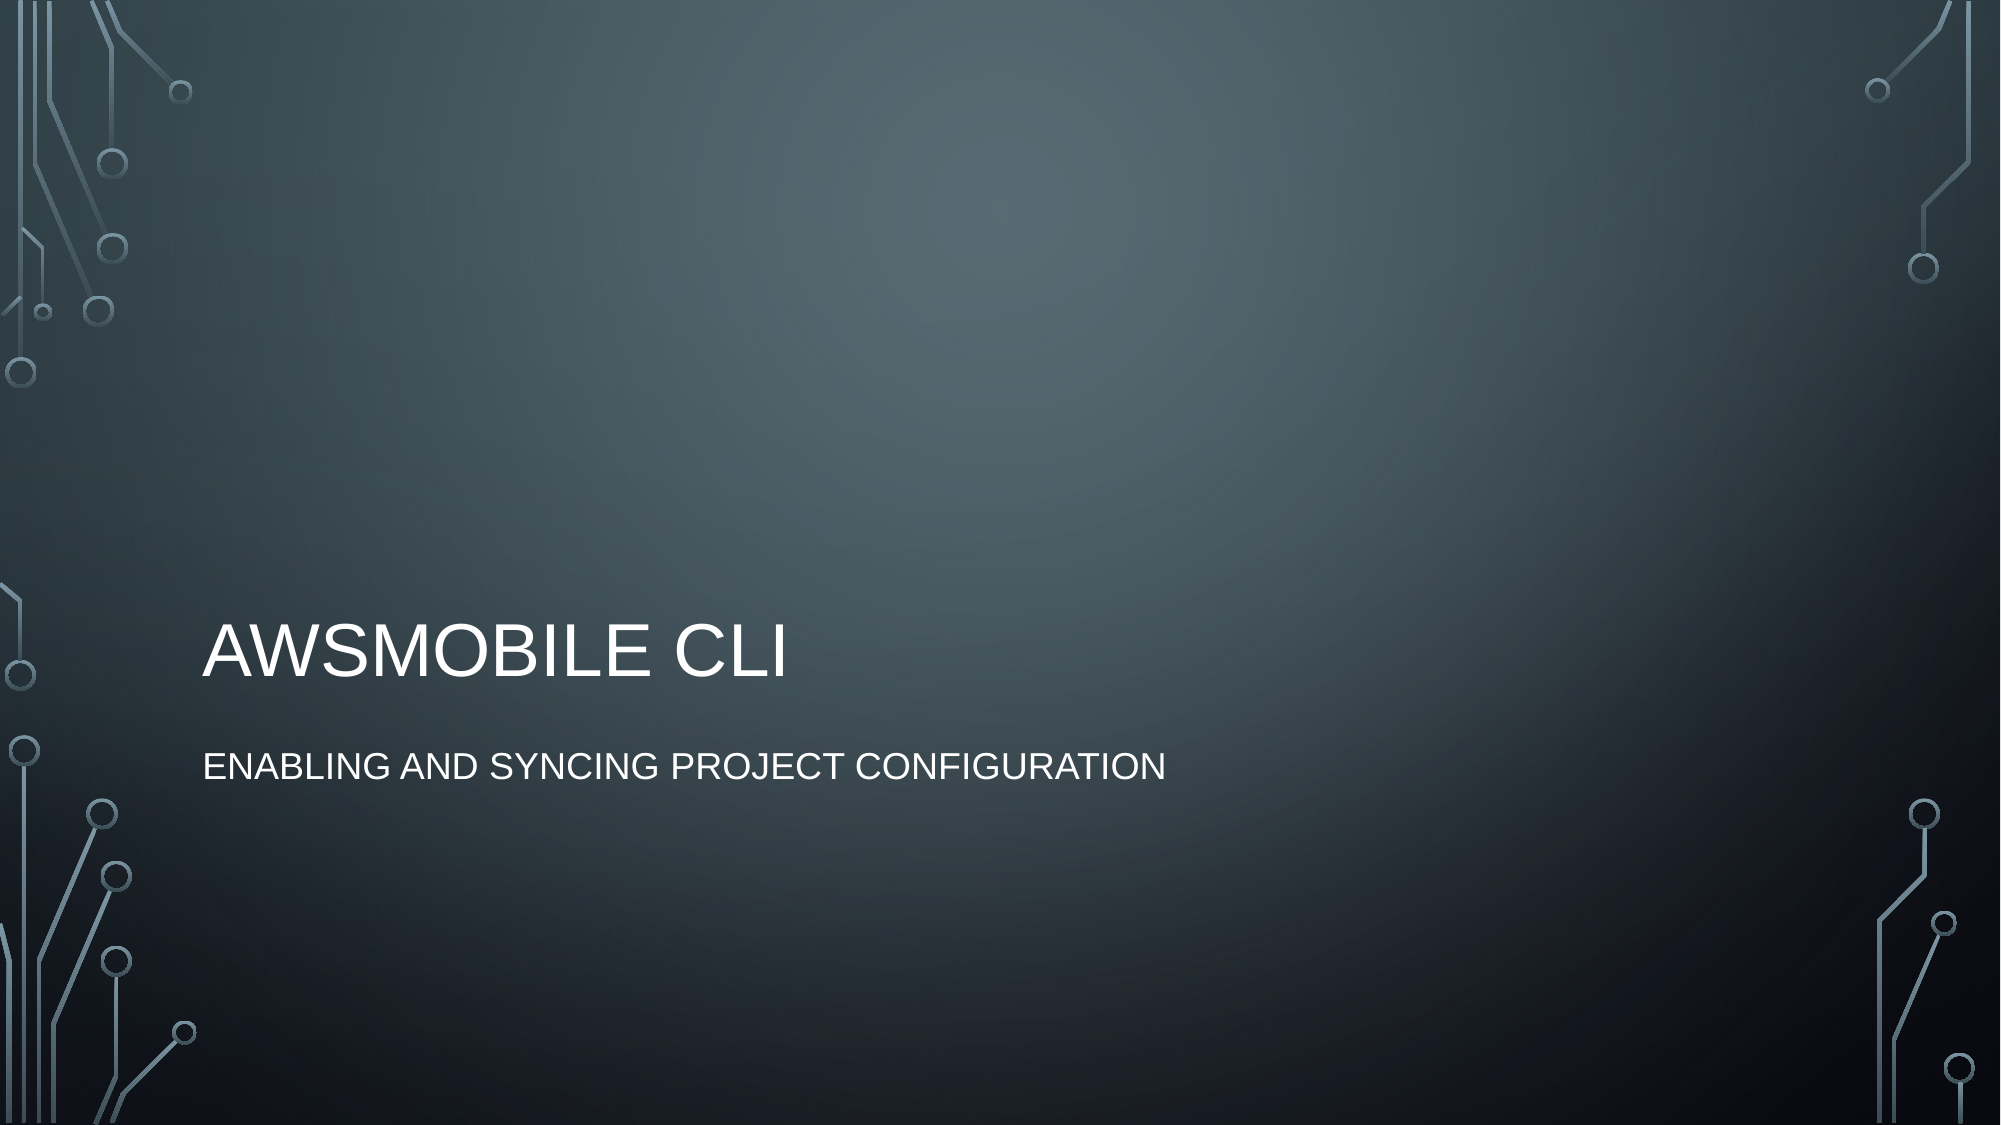

# AWSMObile CLI
Enabling and syncing project configuration